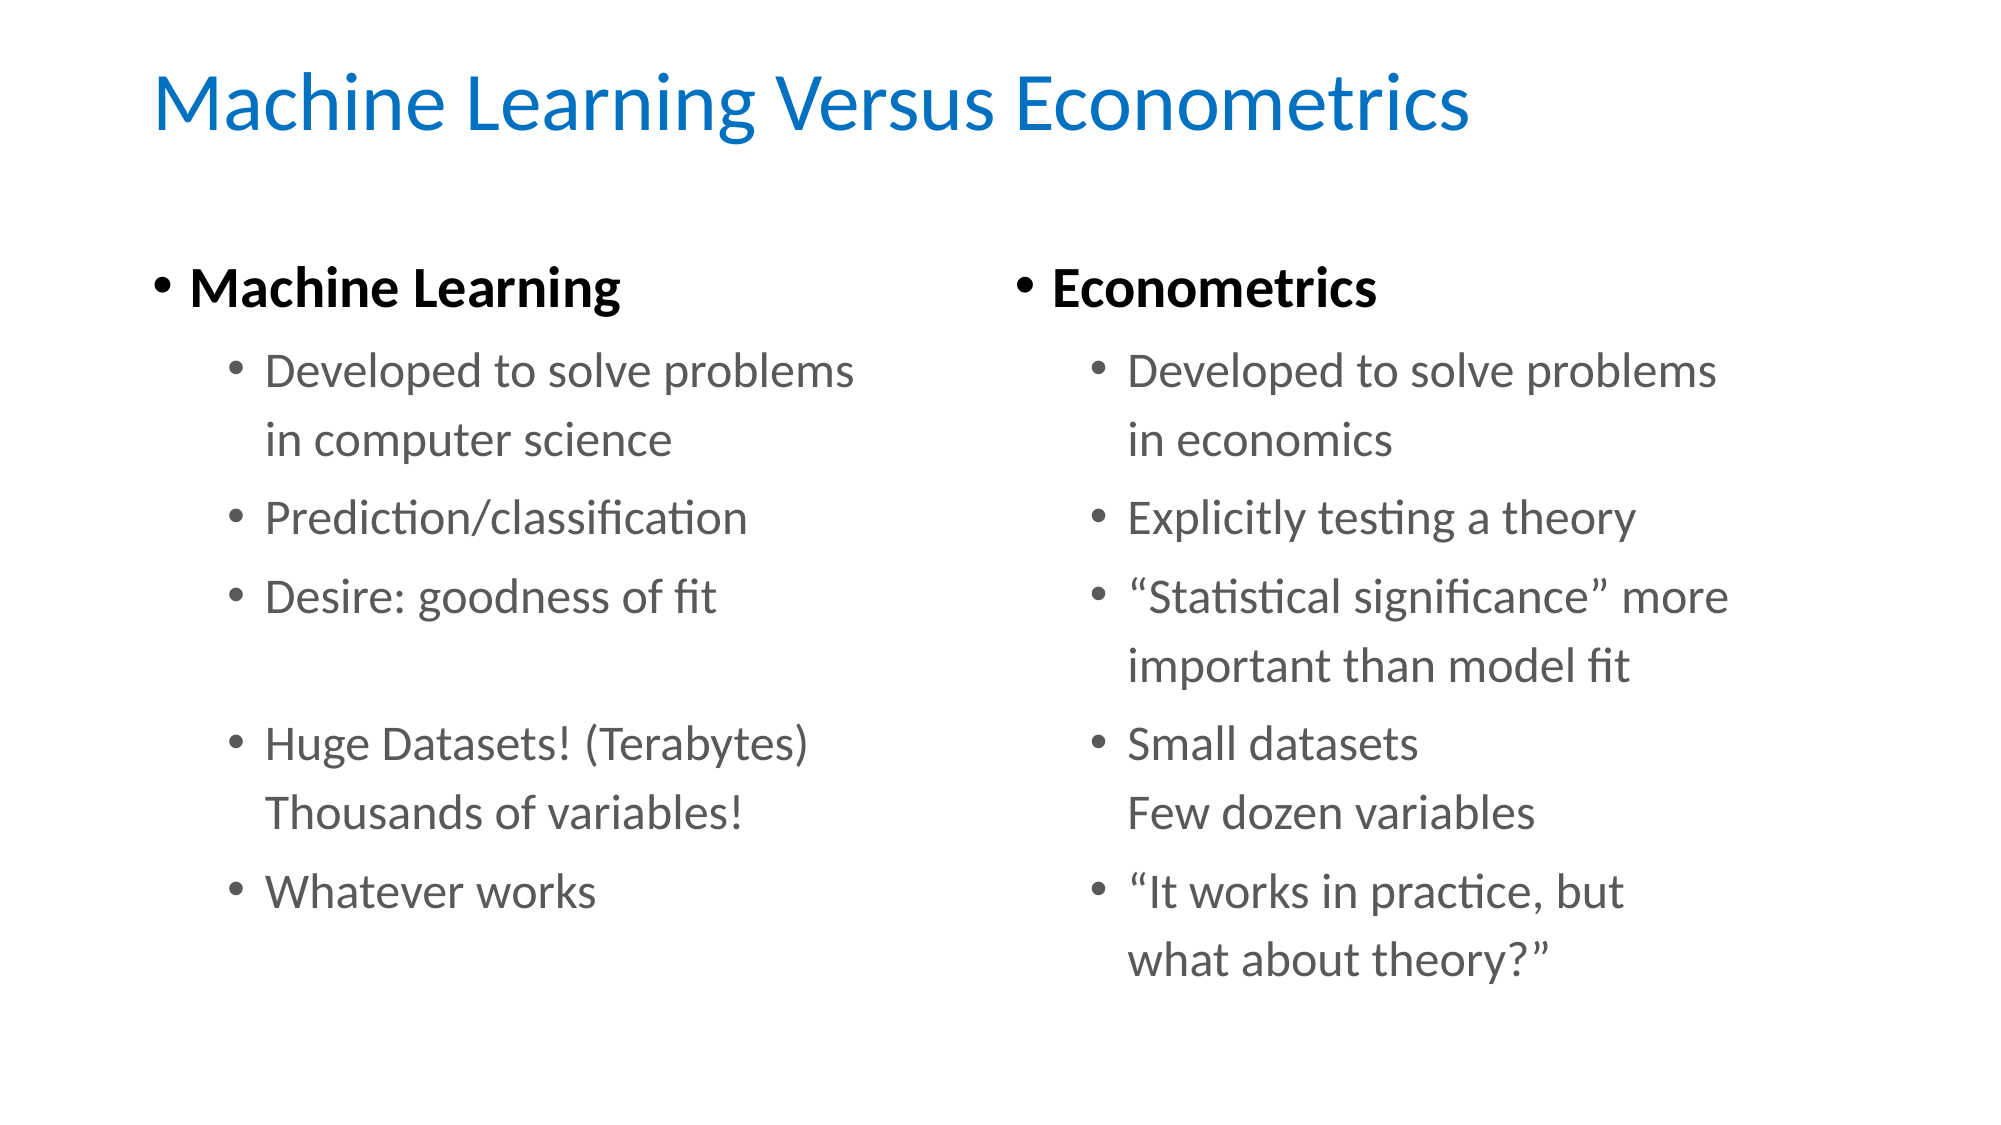

# Machine Learning Versus Econometrics
Econometrics
Developed to solve problems in economics
Explicitly testing a theory
“Statistical significance” more important than model fit
Small datasets
Few dozen variables
“It works in practice, but what about theory?”
Machine Learning
Developed to solve problems in computer science
Prediction/classification
Desire: goodness of fit
Huge Datasets! (Terabytes)
Thousands of variables!
Whatever works